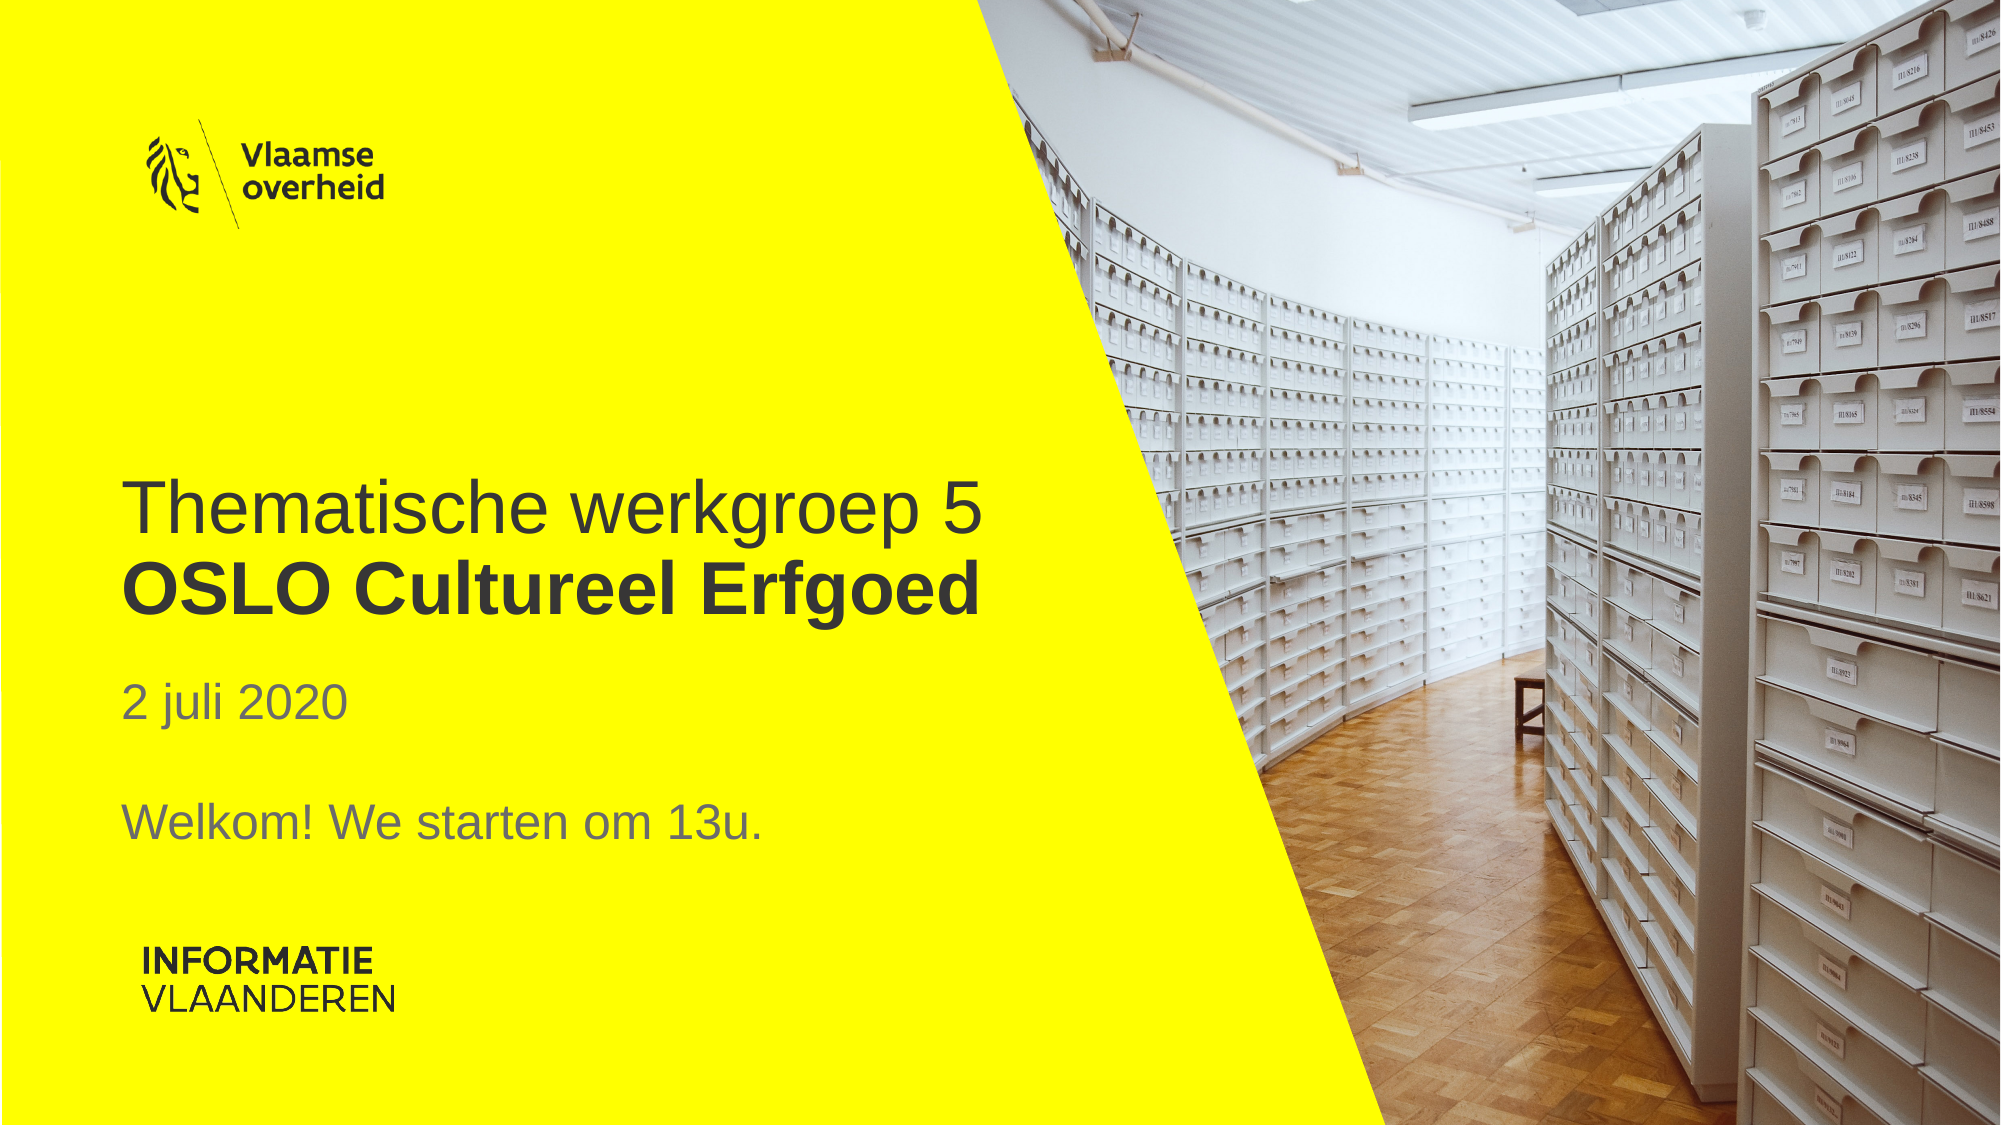

# Thematische werkgroep 5 OSLO Cultureel Erfgoed
2 juli 2020

Welkom! We starten om 13u.